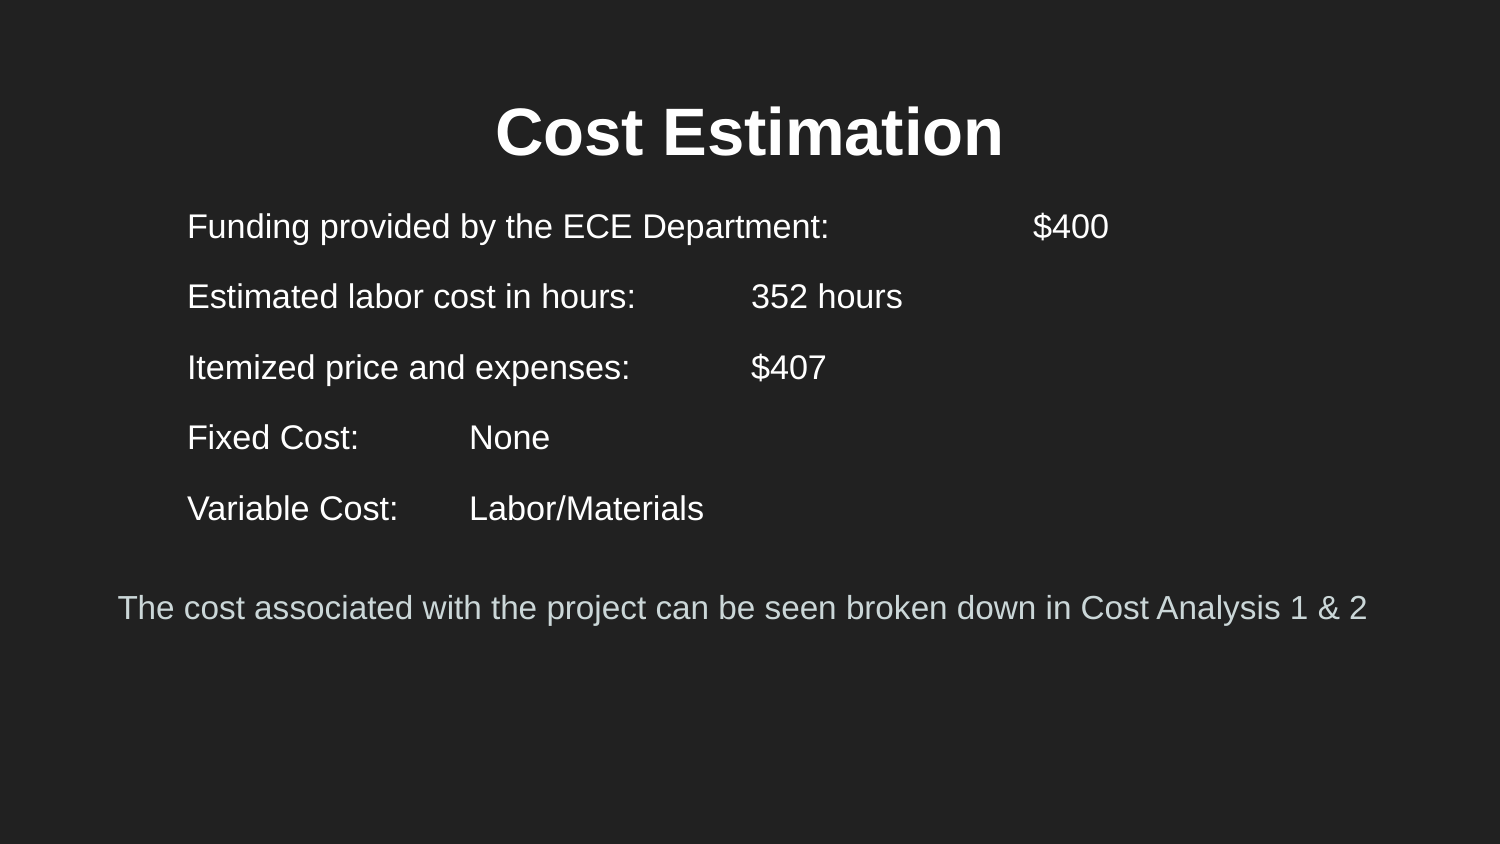

# Cost Estimation
Funding provided by the ECE Department:		$400
Estimated labor cost in hours:					352 hours
Itemized price and expenses:					$407
Fixed Cost:									None
Variable Cost:								Labor/Materials
The cost associated with the project can be seen broken down in Cost Analysis 1 & 2